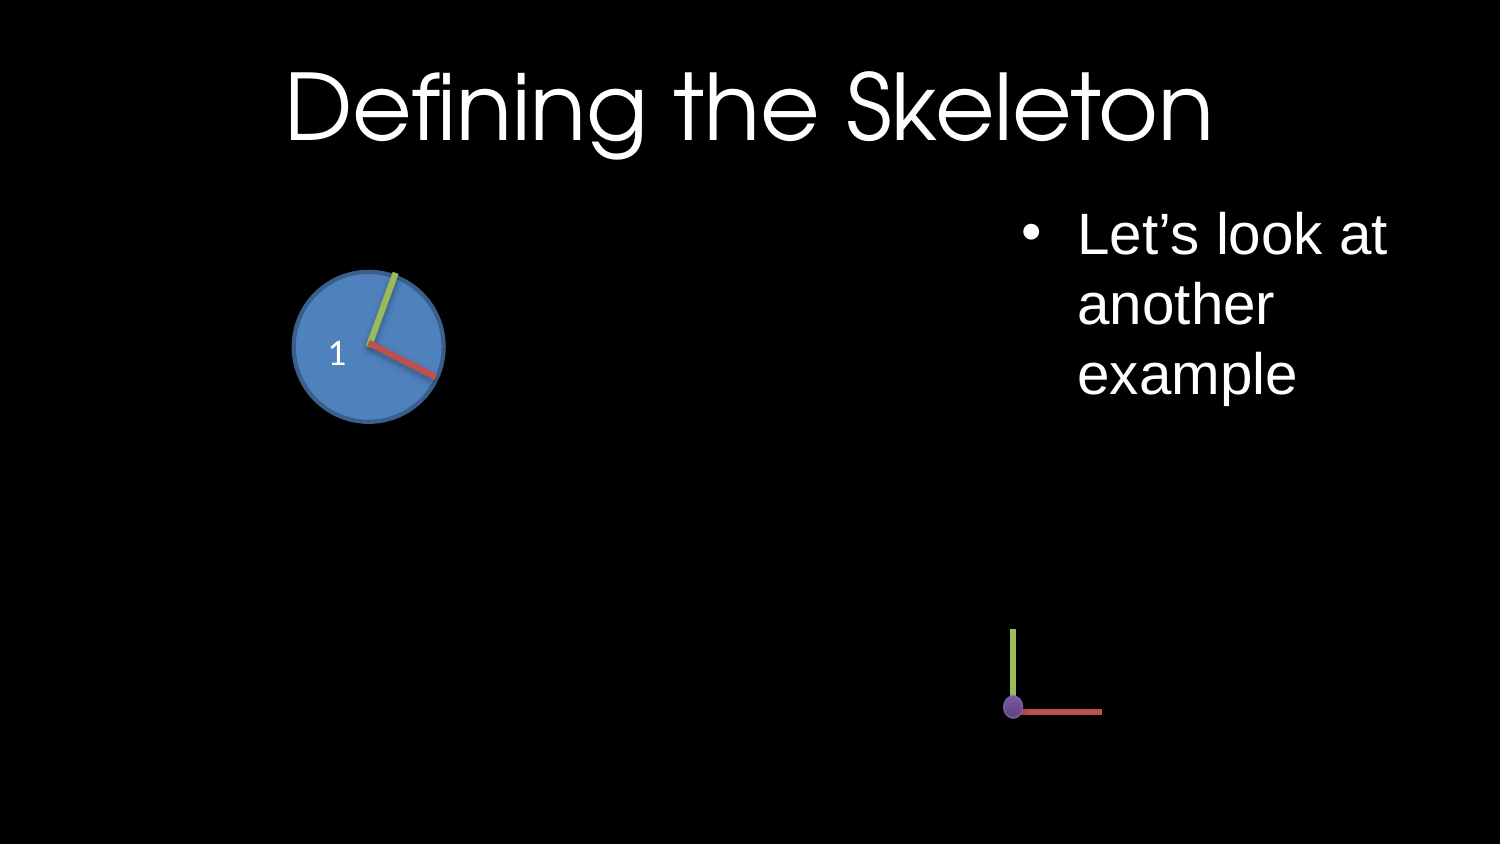

# Defining the Skeleton

Let’s look at another example

1